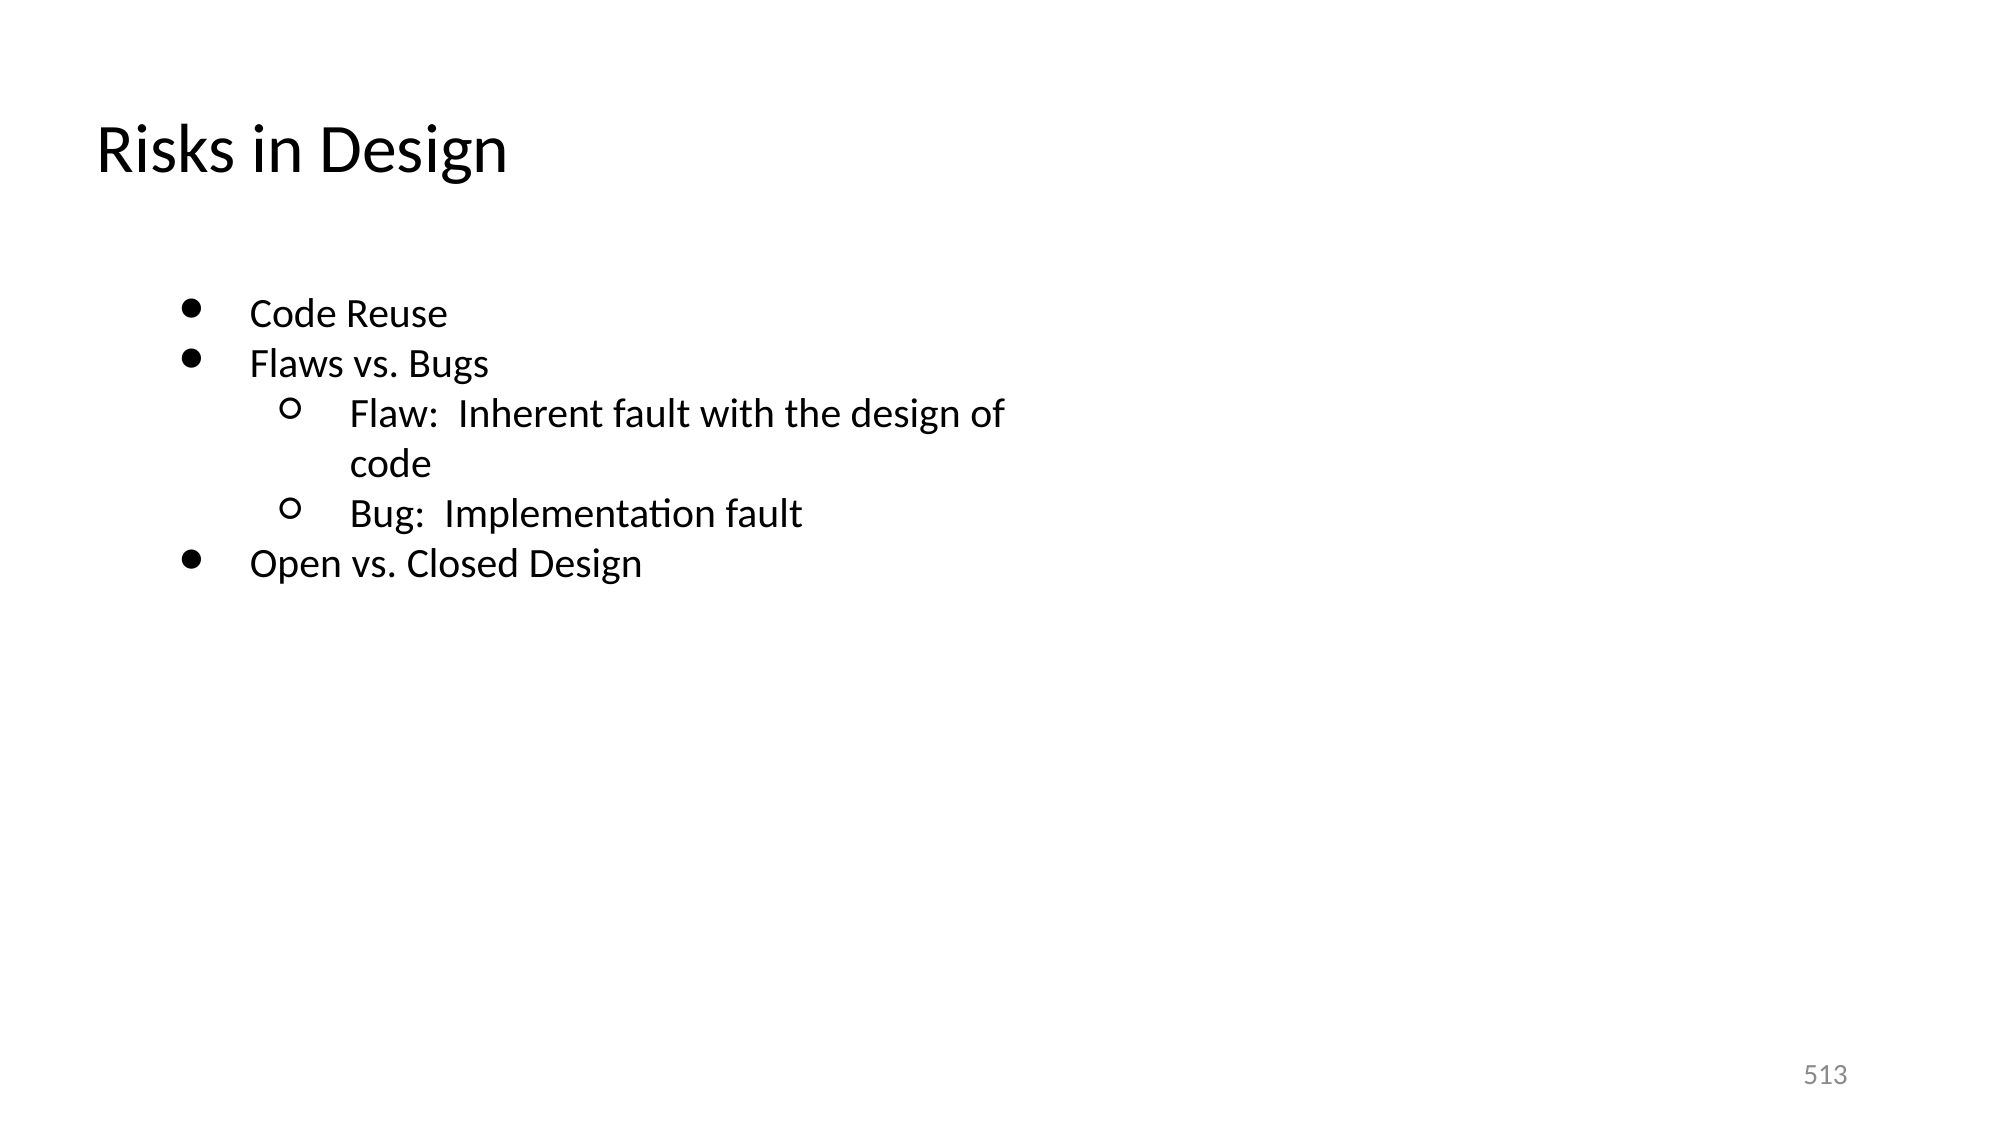

# Risks in Design
Code Reuse
Flaws vs. Bugs
Flaw:  Inherent fault with the design of code
Bug:  Implementation fault
Open vs. Closed Design

513